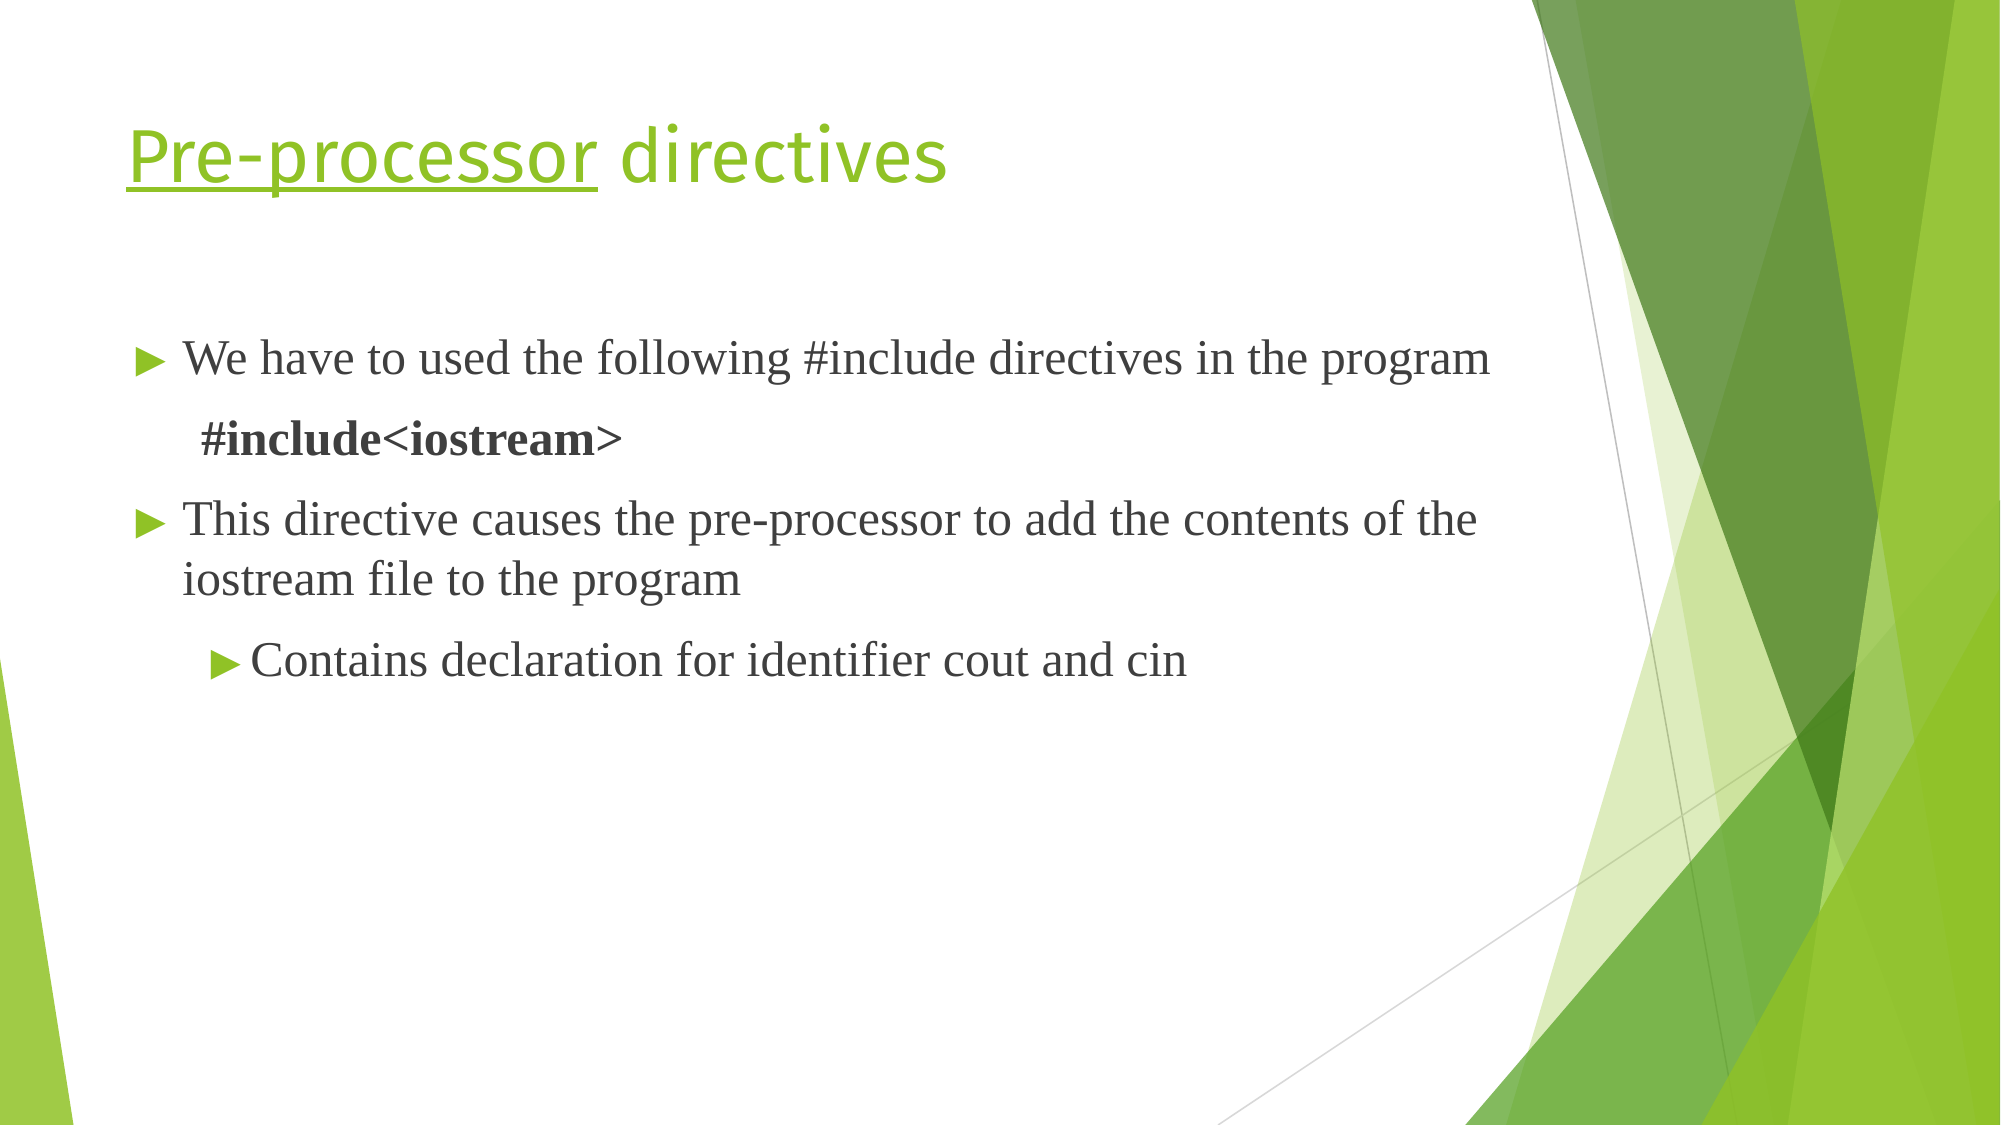

# Pre-processor directives
We have to used the following #include directives in the program
#include<iostream>
This directive causes the pre-processor to add the contents of the iostream file to the program
Contains declaration for identifier cout and cin